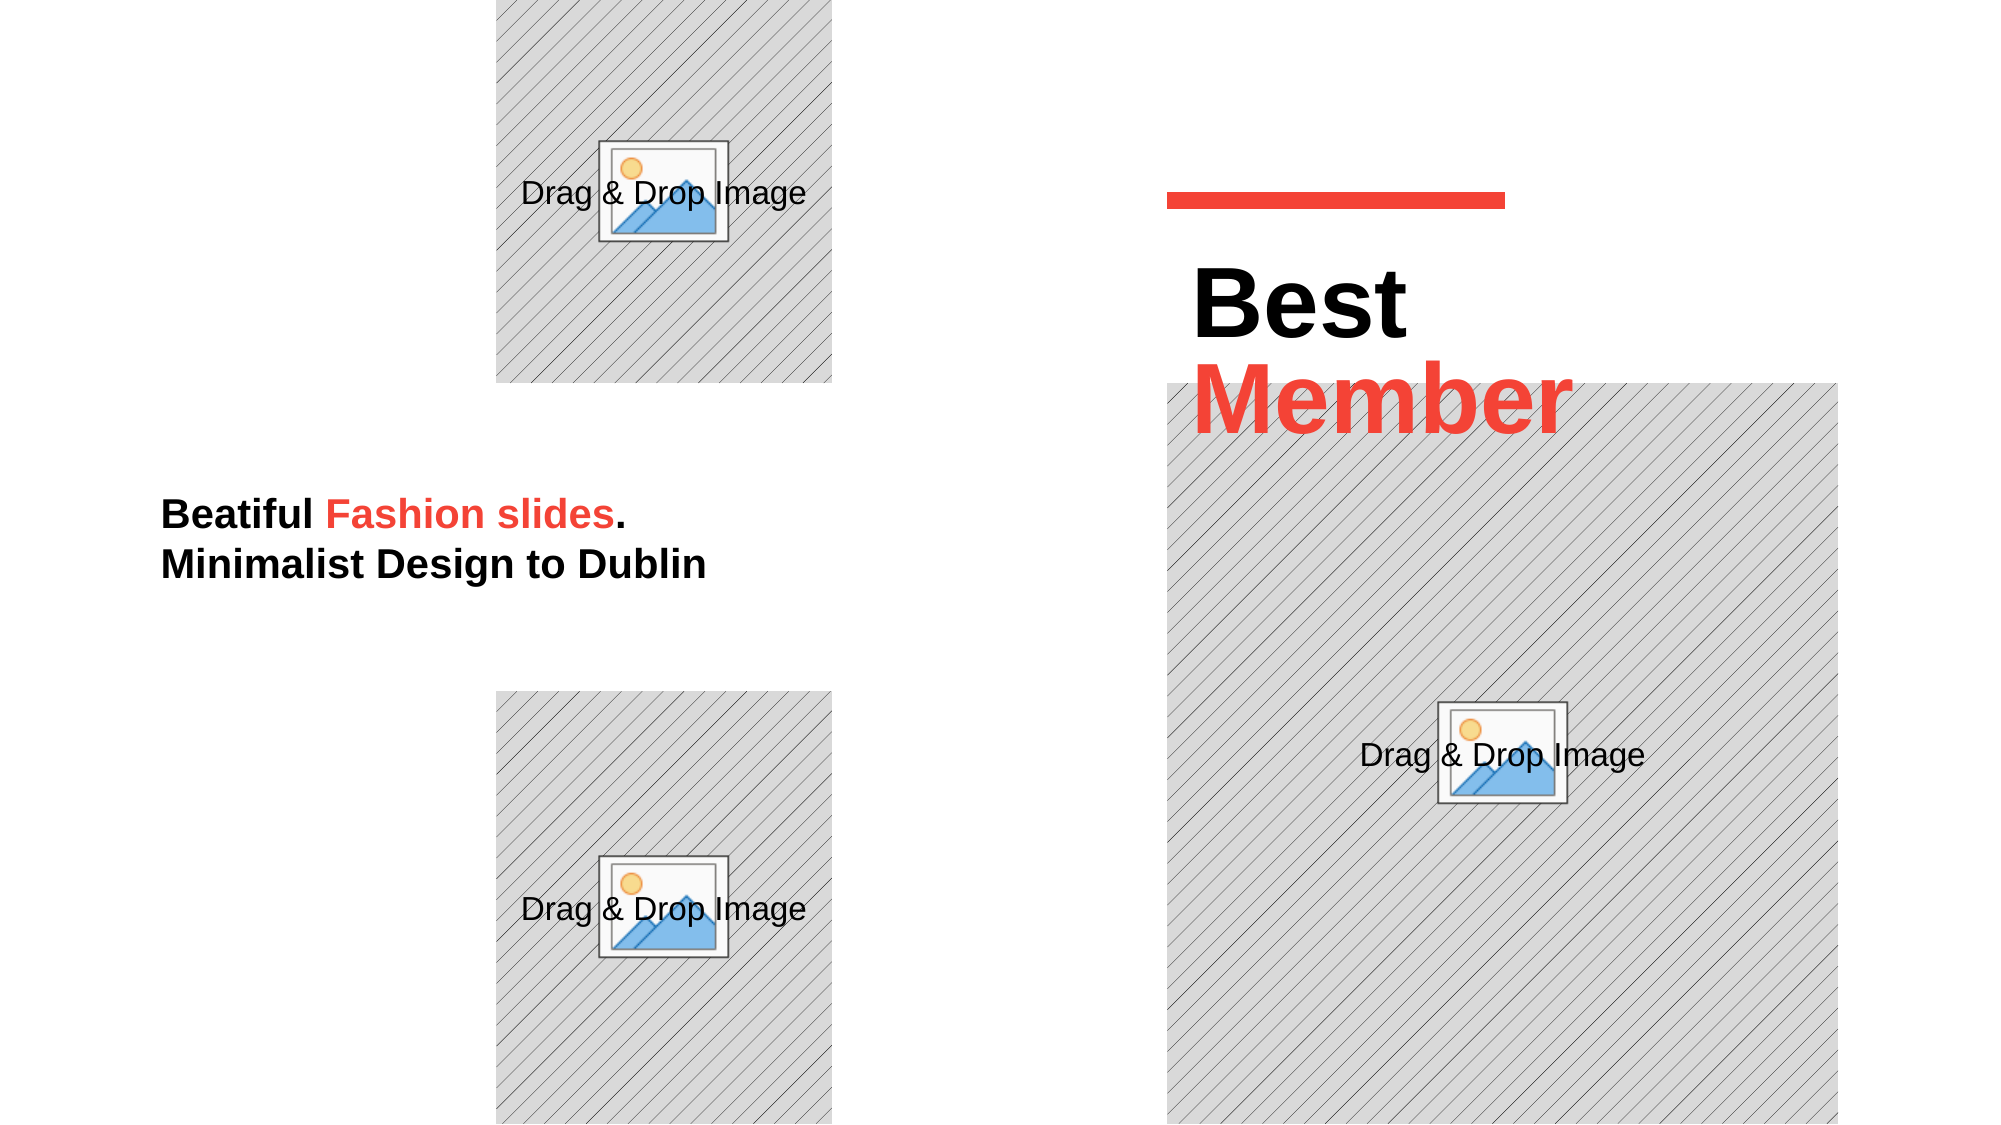

Best
Member

Beatiful Fashion slides. Minimalist Design to Dublin